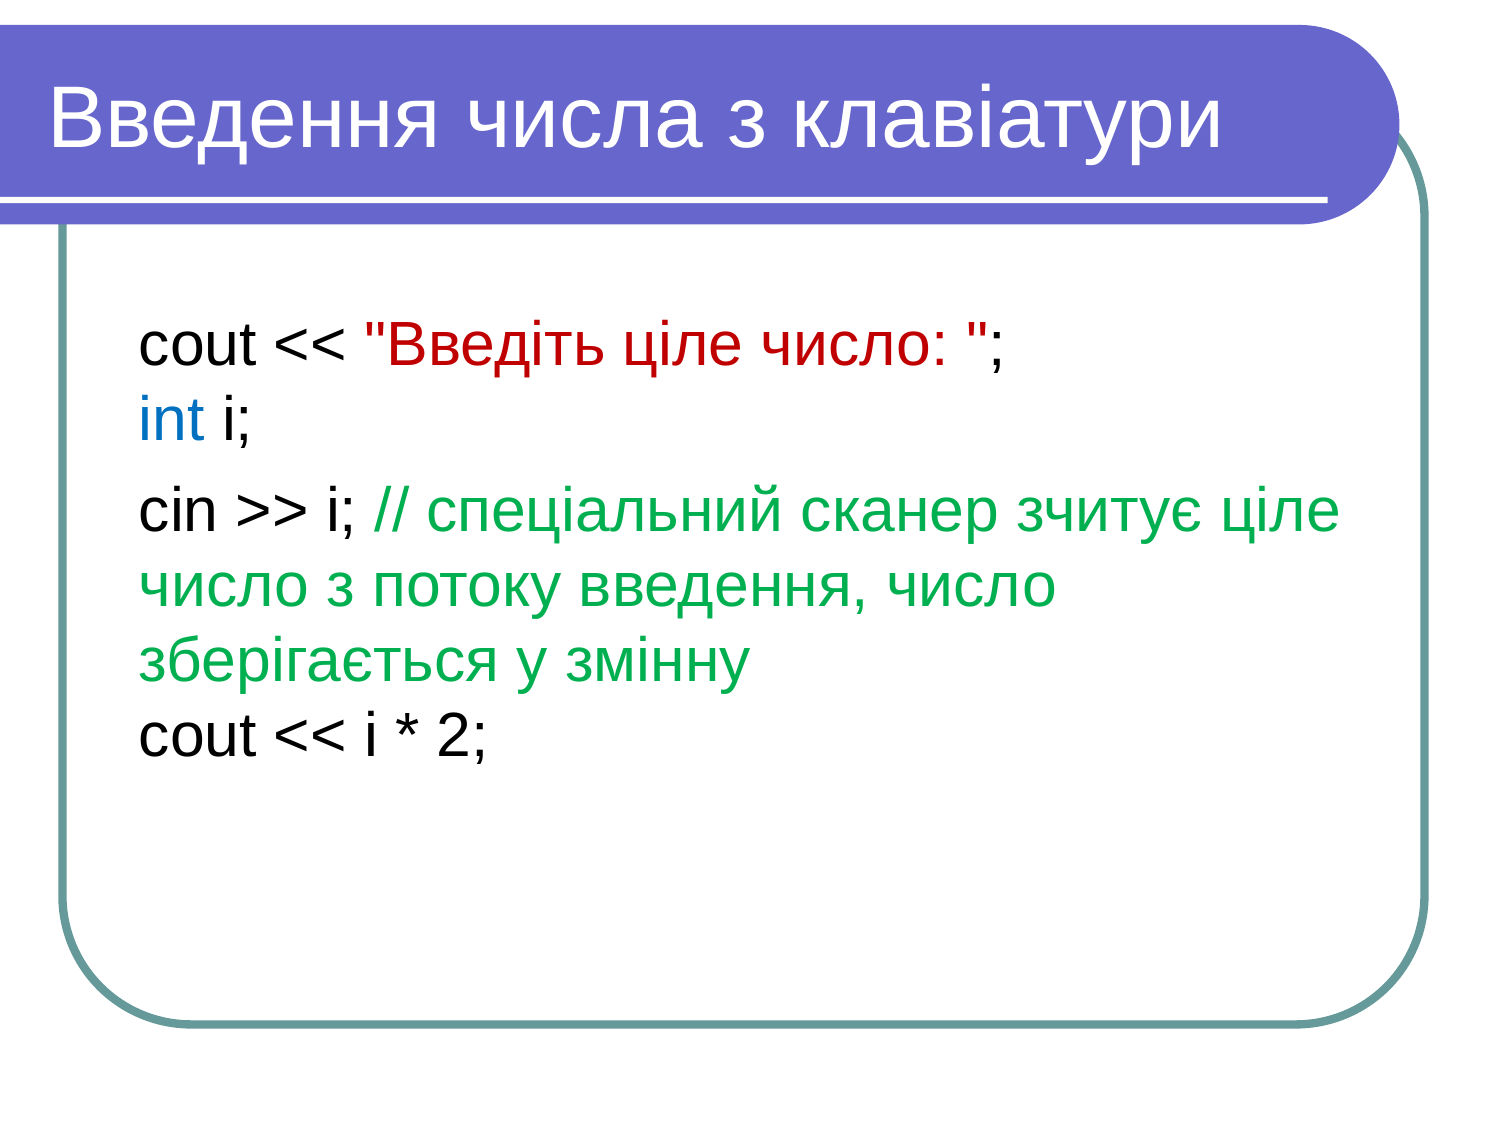

# Введення числа з клавіатури
cout << "Введіть ціле число: ";  
int i;
cin >> i; // спеціальний сканер зчитує ціле число з потоку введення, число зберігається у змінну
cout << i * 2;